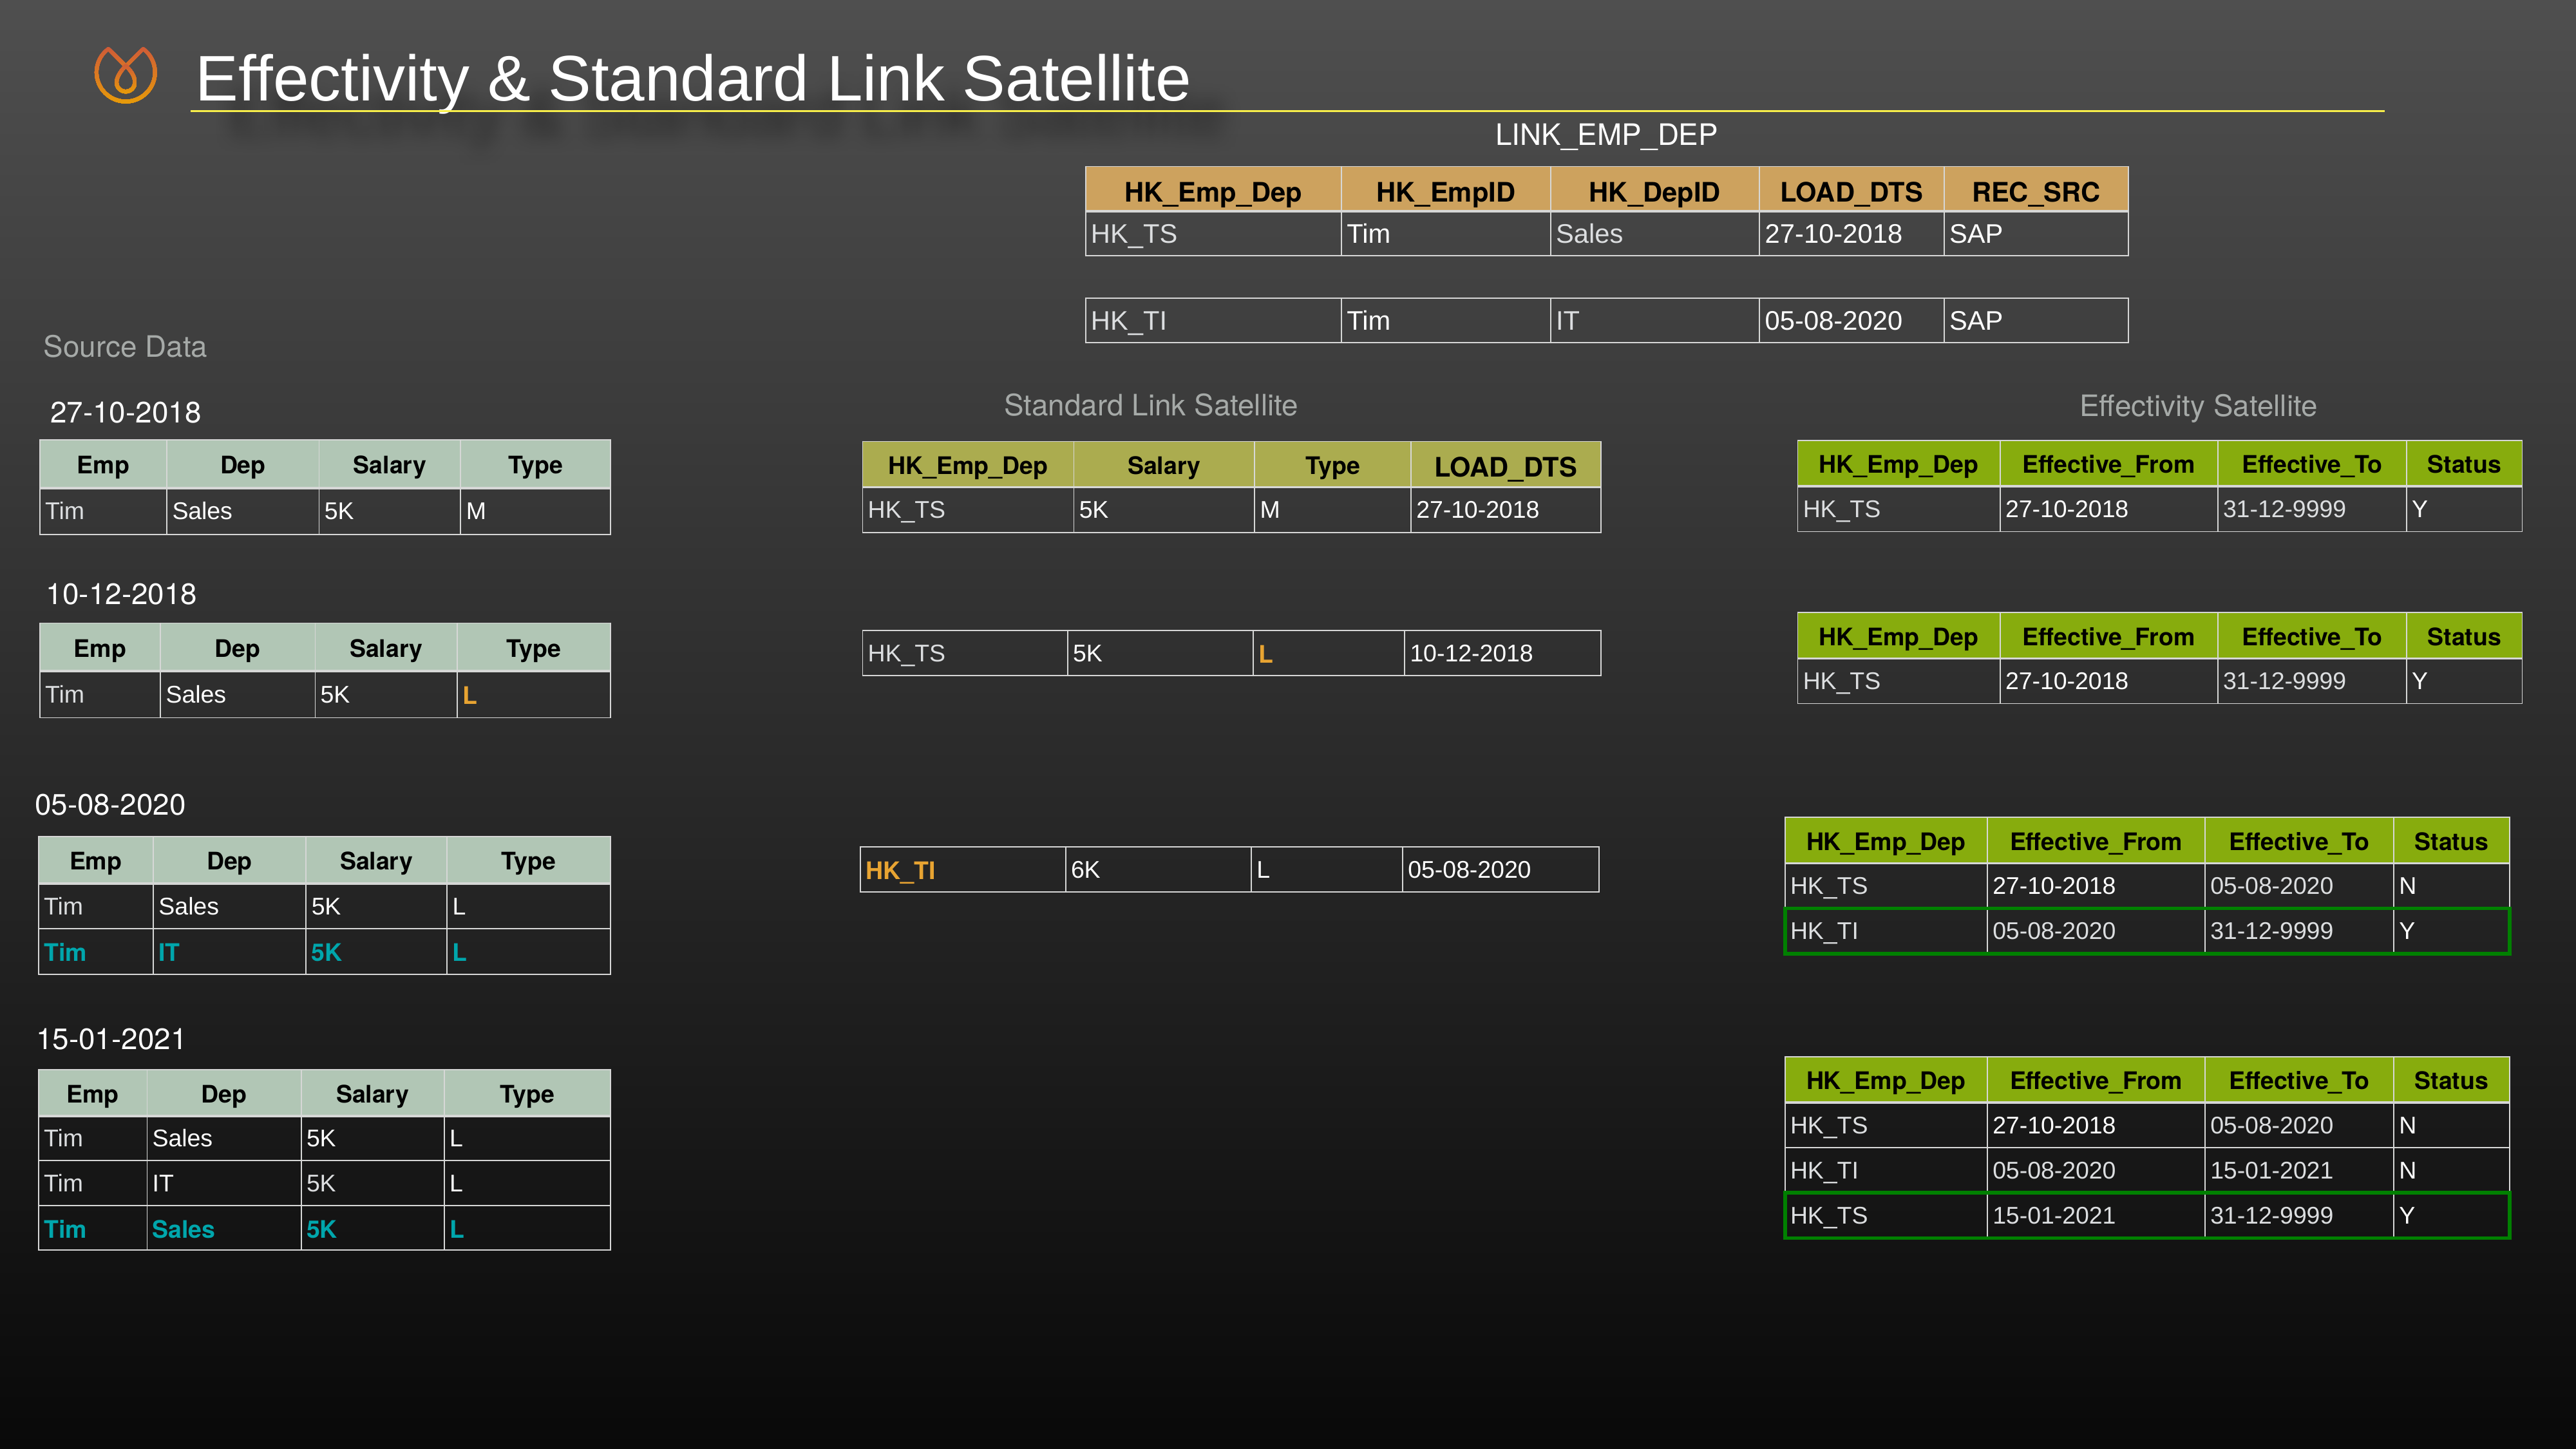

Effectivity & Standard Link Satellite

LINK_EMP_DEP
| HK\_Emp\_Dep | HK\_EmpID | HK\_DepID | LOAD\_DTS | REC\_SRC |
| --- | --- | --- | --- | --- |
| HK\_TS | Tim | Sales | 27-10-2018 | SAP |
| HK\_TI | Tim | IT | 05-08-2020 | SAP |
| --- | --- | --- | --- | --- |
Source Data
27-10-2018
| Emp | Dep | Salary | Type |
| --- | --- | --- | --- |
| Tim | Sales | 5K | M |
Standard Link Satellite
| HK\_Emp\_Dep | Salary | Type | LOAD\_DTS |
| --- | --- | --- | --- |
| HK\_TS | 5K | M | 27-10-2018 |
Effectivity Satellite
| HK\_Emp\_Dep | Effective\_From | Effective\_To | Status |
| --- | --- | --- | --- |
| HK\_TS | 27-10-2018 | 31-12-9999 | Y |
10-12-2018
| Emp | Dep | Salary | Type |
| --- | --- | --- | --- |
| Tim | Sales | 5K | L |
| HK\_Emp\_Dep | Effective\_From | Effective\_To | Status |
| --- | --- | --- | --- |
| HK\_TS | 27-10-2018 | 31-12-9999 | Y |
| HK\_TS | 5K | L | 10-12-2018 |
| --- | --- | --- | --- |
05-08-2020
| Emp | Dep | Salary | Type |
| --- | --- | --- | --- |
| Tim | Sales | 5K | L |
| Tim | IT | 5K | L |
| HK\_Emp\_Dep | Effective\_From | Effective\_To | Status |
| --- | --- | --- | --- |
| HK\_TS | 27-10-2018 | 05-08-2020 | N |
| HK\_TI | 05-08-2020 | 31-12-9999 | Y |
| HK\_TI | 6K | L | 05-08-2020 |
| --- | --- | --- | --- |
15-01-2021
| Emp | Dep | Salary | Type |
| --- | --- | --- | --- |
| Tim | Sales | 5K | L |
| Tim | IT | 5K | L |
| Tim | Sales | 5K | L |
| HK\_Emp\_Dep | Effective\_From | Effective\_To | Status |
| --- | --- | --- | --- |
| HK\_TS | 27-10-2018 | 05-08-2020 | N |
| HK\_TI | 05-08-2020 | 15-01-2021 | N |
| HK\_TS | 15-01-2021 | 31-12-9999 | Y |